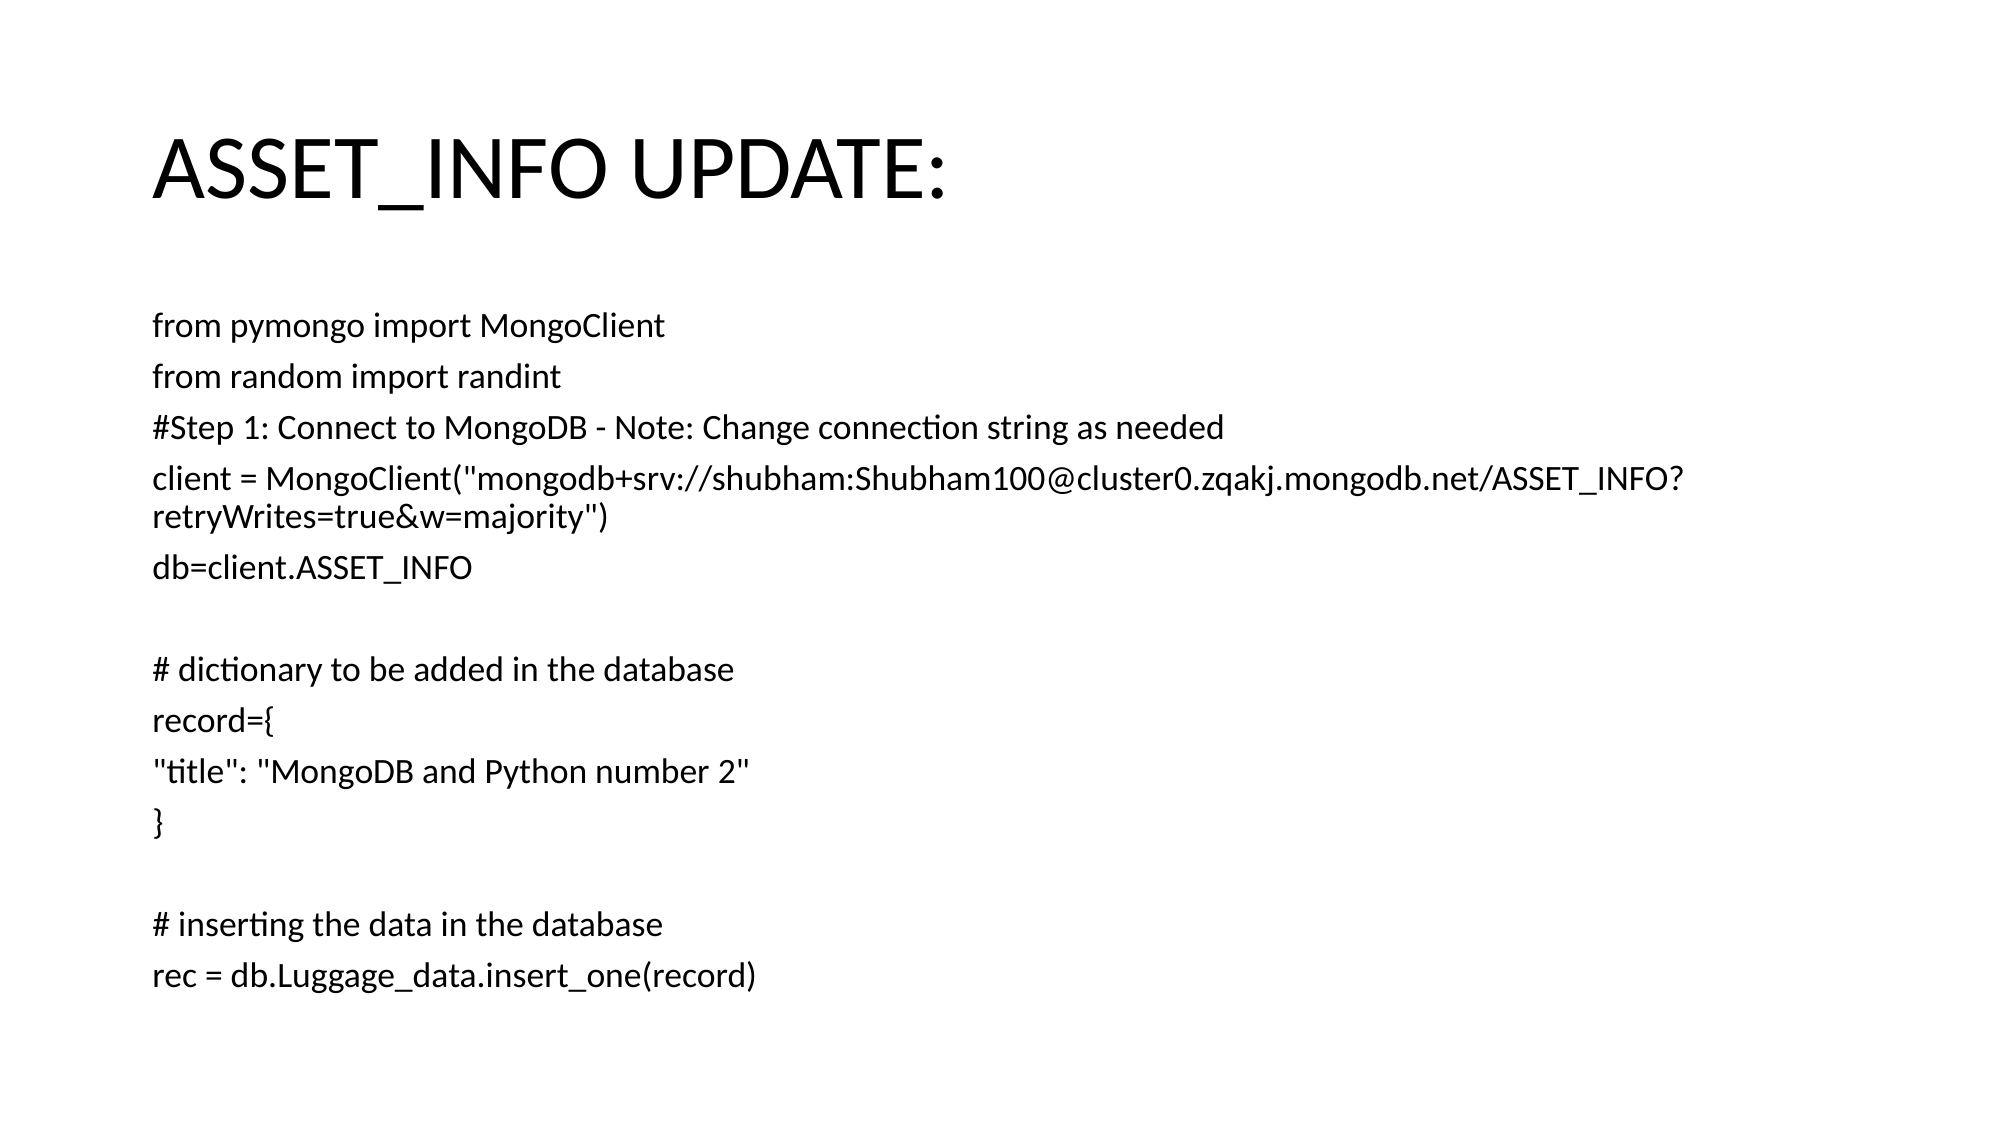

# ASSET_INFO UPDATE:
from pymongo import MongoClient
from random import randint
#Step 1: Connect to MongoDB - Note: Change connection string as needed
client = MongoClient("mongodb+srv://shubham:Shubham100@cluster0.zqakj.mongodb.net/ASSET_INFO?retryWrites=true&w=majority")
db=client.ASSET_INFO

# dictionary to be added in the database
record={
"title": "MongoDB and Python number 2"
}

# inserting the data in the database
rec = db.Luggage_data.insert_one(record)